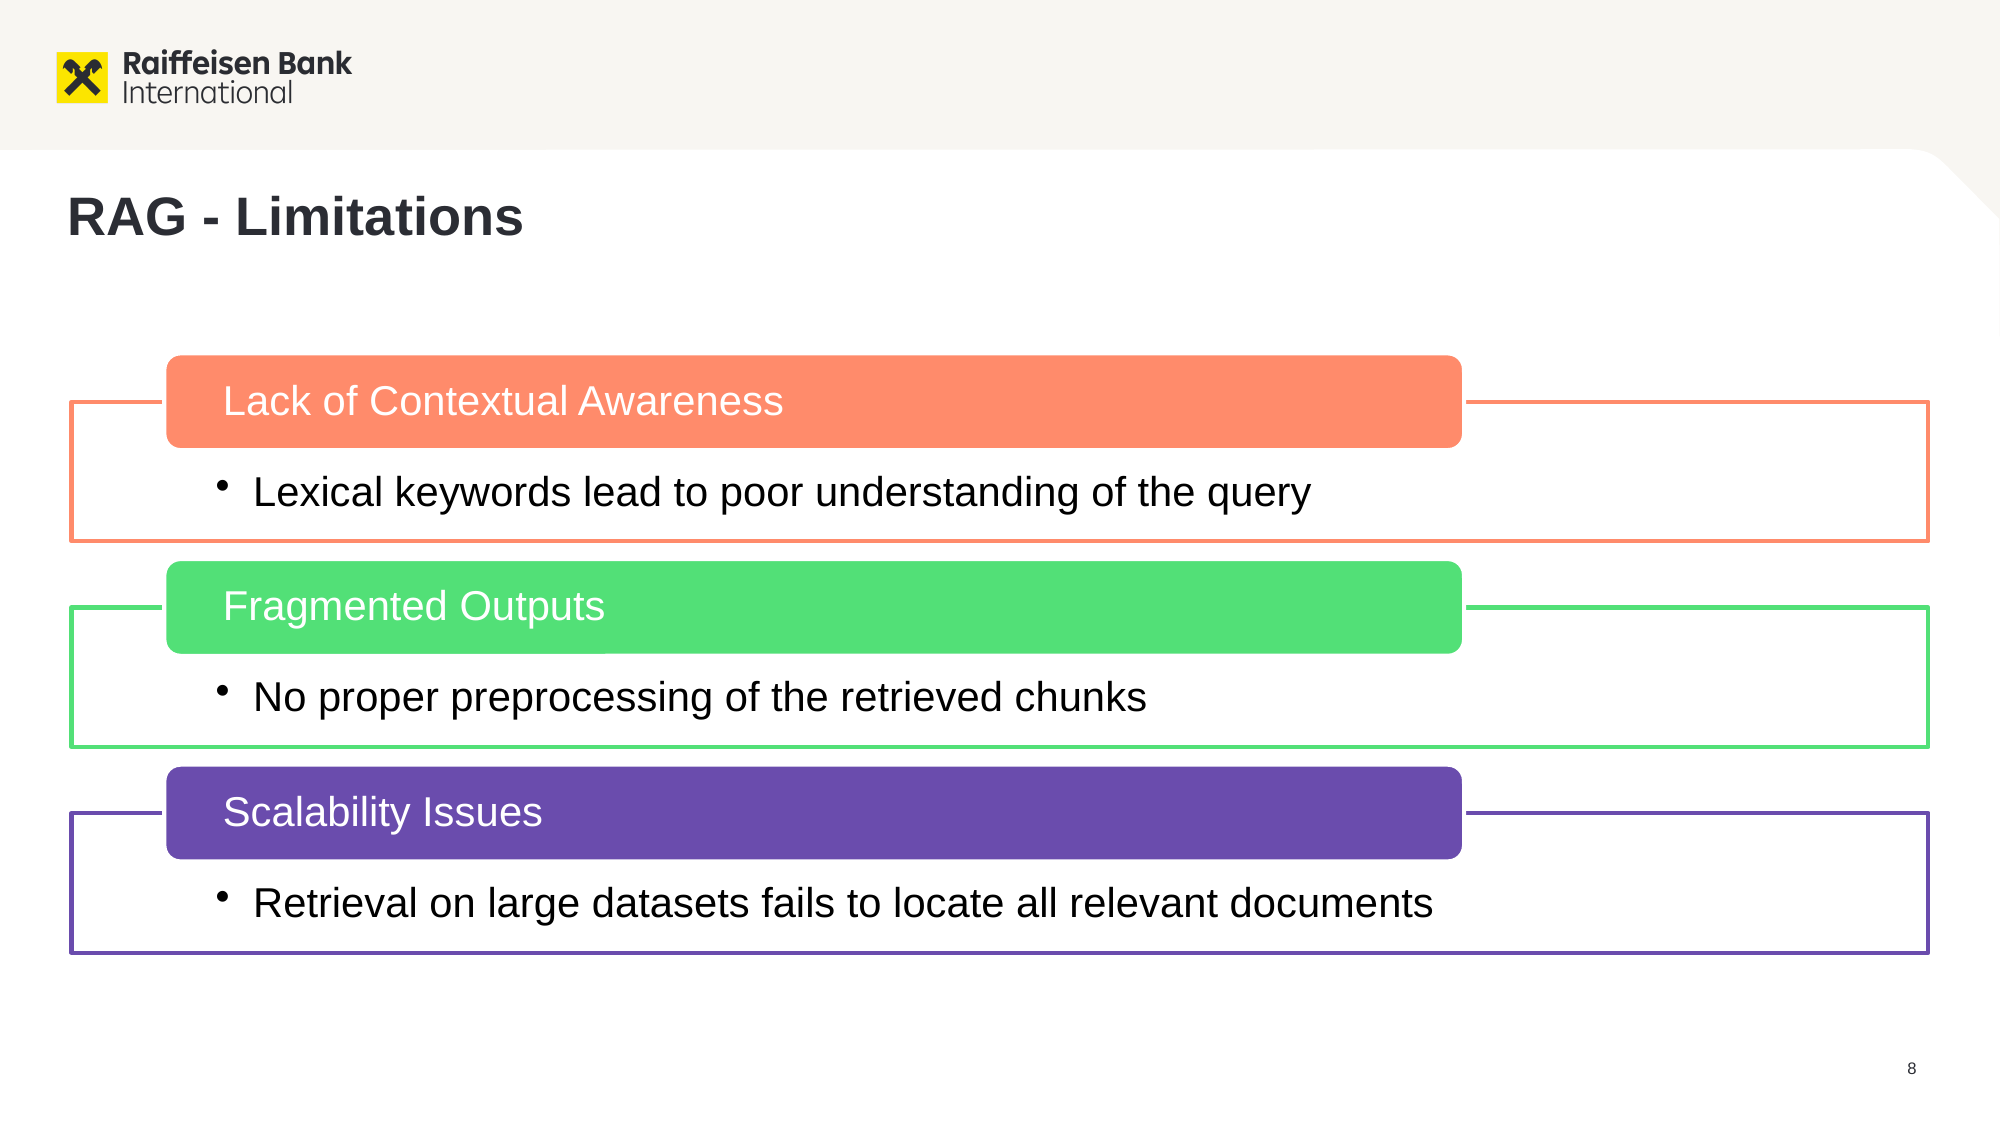

# RAG - Limitations

Lexical keywords lead to poor understanding of the query
Lack of Contextual Awareness
No proper preprocessing of the retrieved chunks
Fragmented Outputs
Retrieval on large datasets fails to locate all relevant documents
Scalability Issues